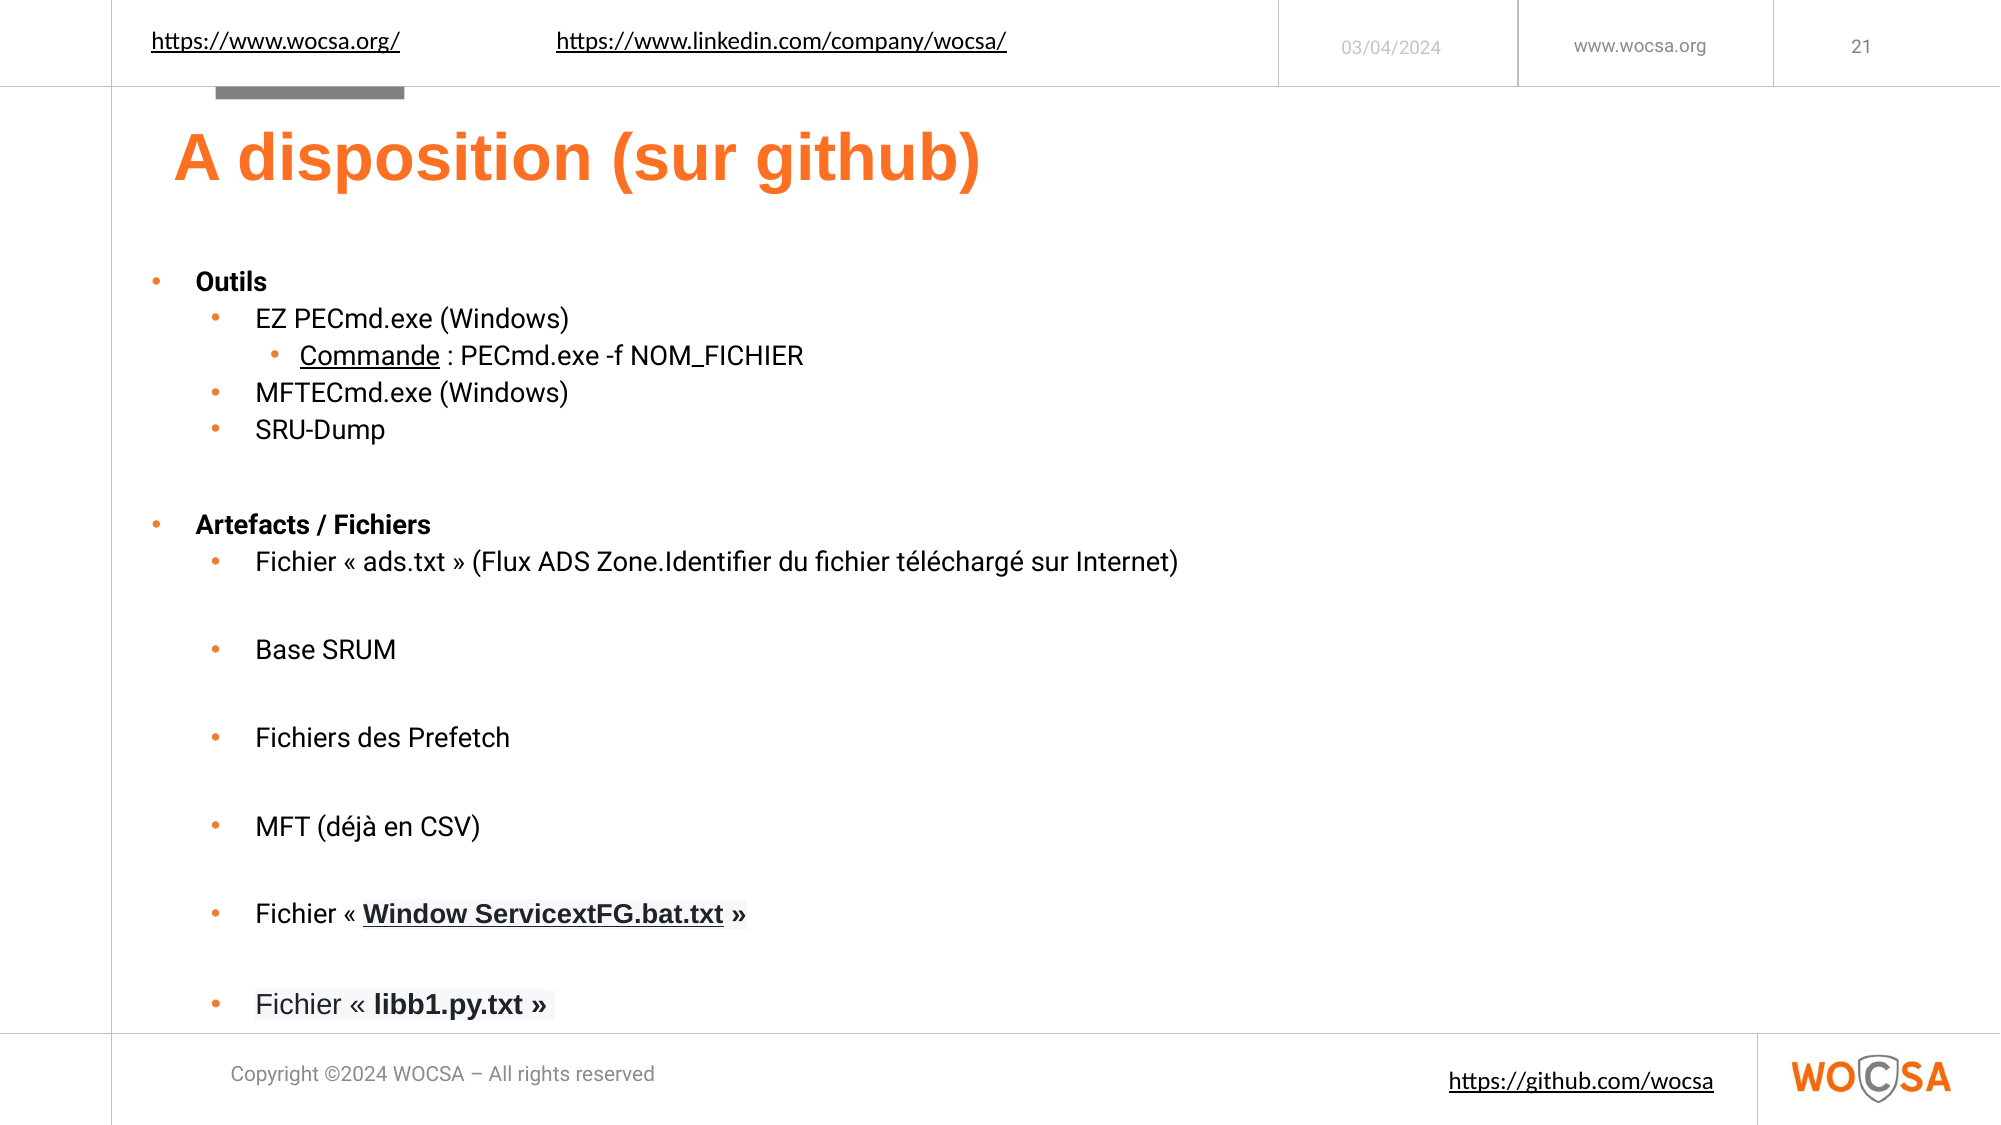

https://www.linkedin.com/company/wocsa/
https://www.wocsa.org/
03/04/2024
# A disposition (sur github)
Outils
EZ PECmd.exe (Windows)
Commande : PECmd.exe -f NOM_FICHIER
MFTECmd.exe (Windows)
SRU-Dump

Artefacts / Fichiers
Fichier « ads.txt » (Flux ADS Zone.Identifier du fichier téléchargé sur Internet)

Base SRUM

Fichiers des Prefetch

MFT (déjà en CSV)

Fichier « Window ServicextFG.bat.txt »

Fichier « libb1.py.txt »

Copyright ©2024 WOCSA – All rights reserved
https://github.com/wocsa